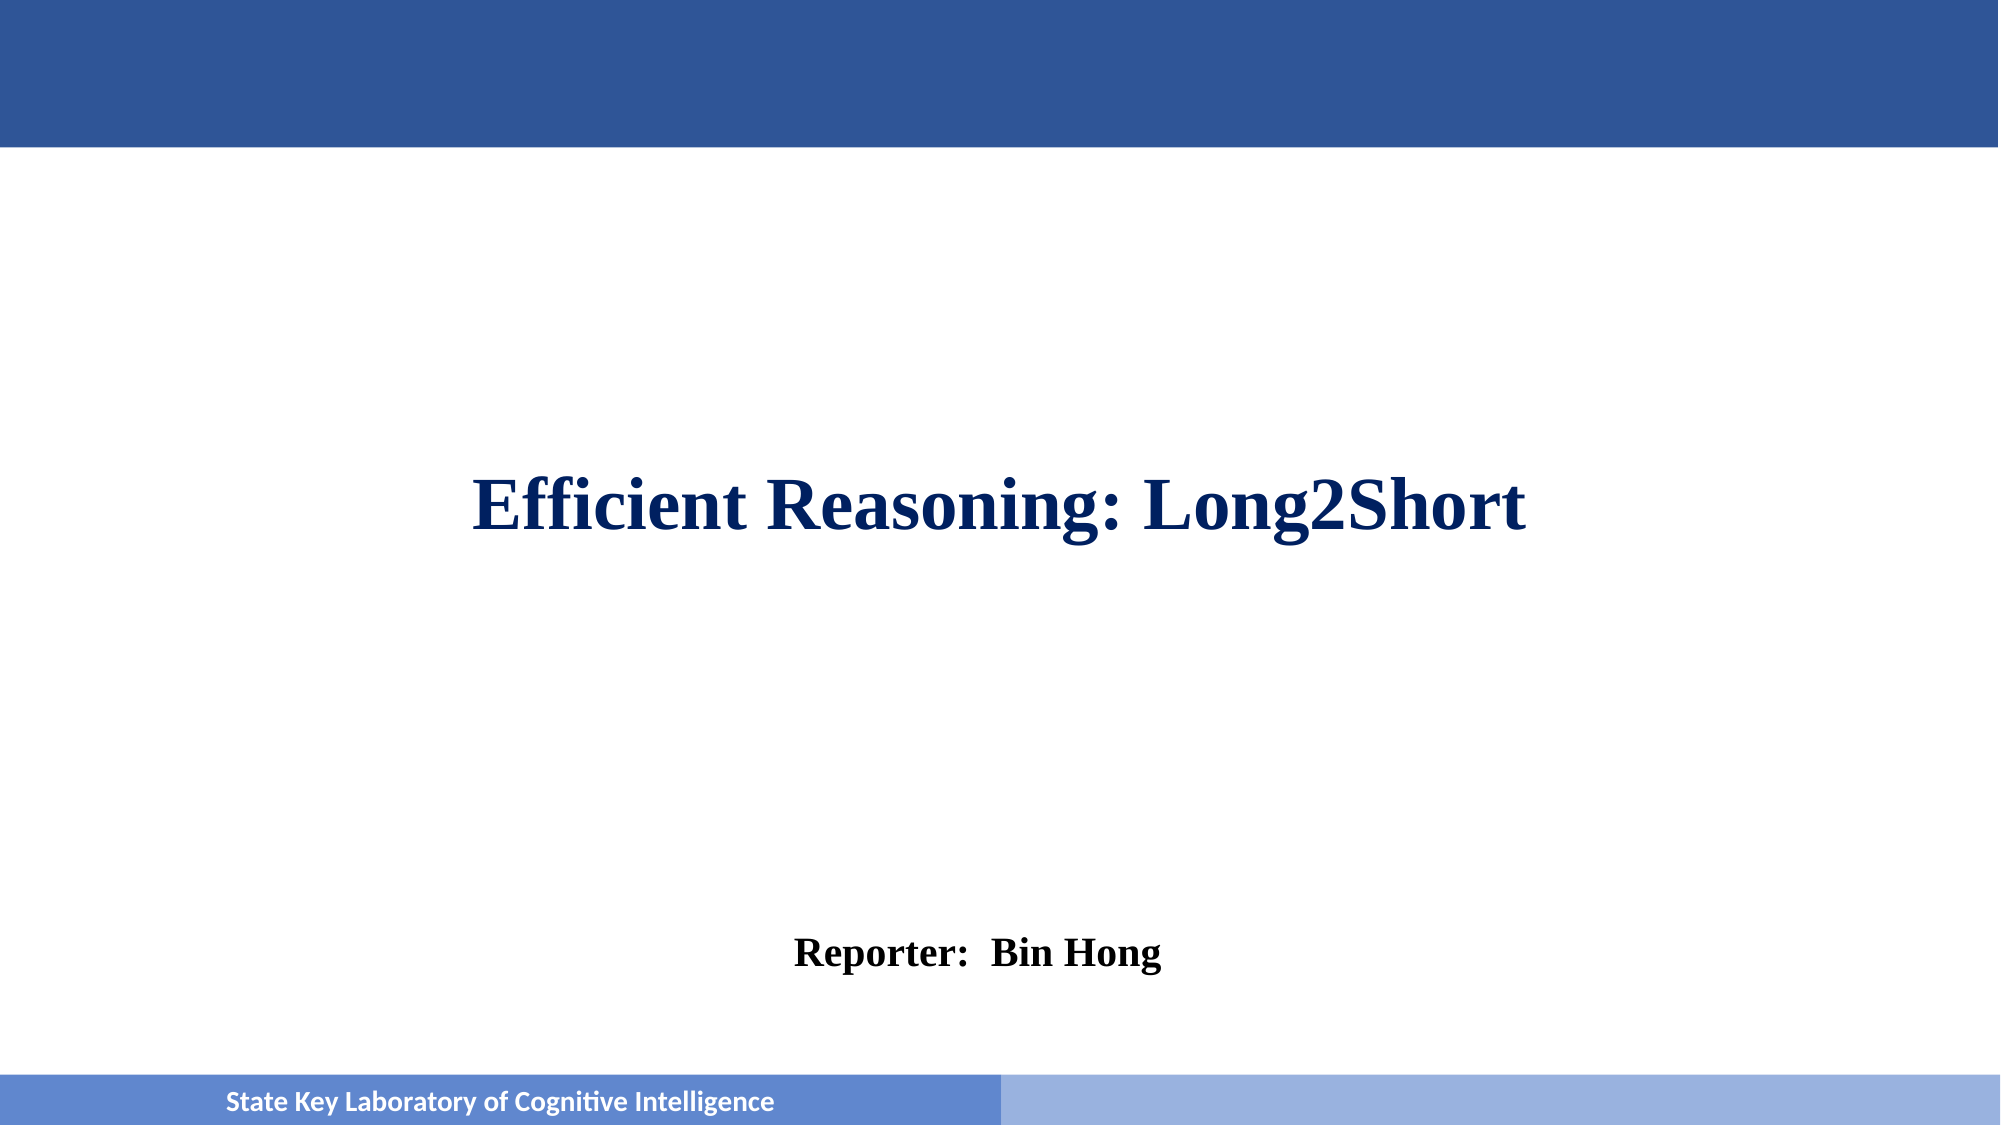

# Efficient Reasoning: Long2Short
Reporter:  Bin Hong
State Key Laboratory of Cognitive Intelligence